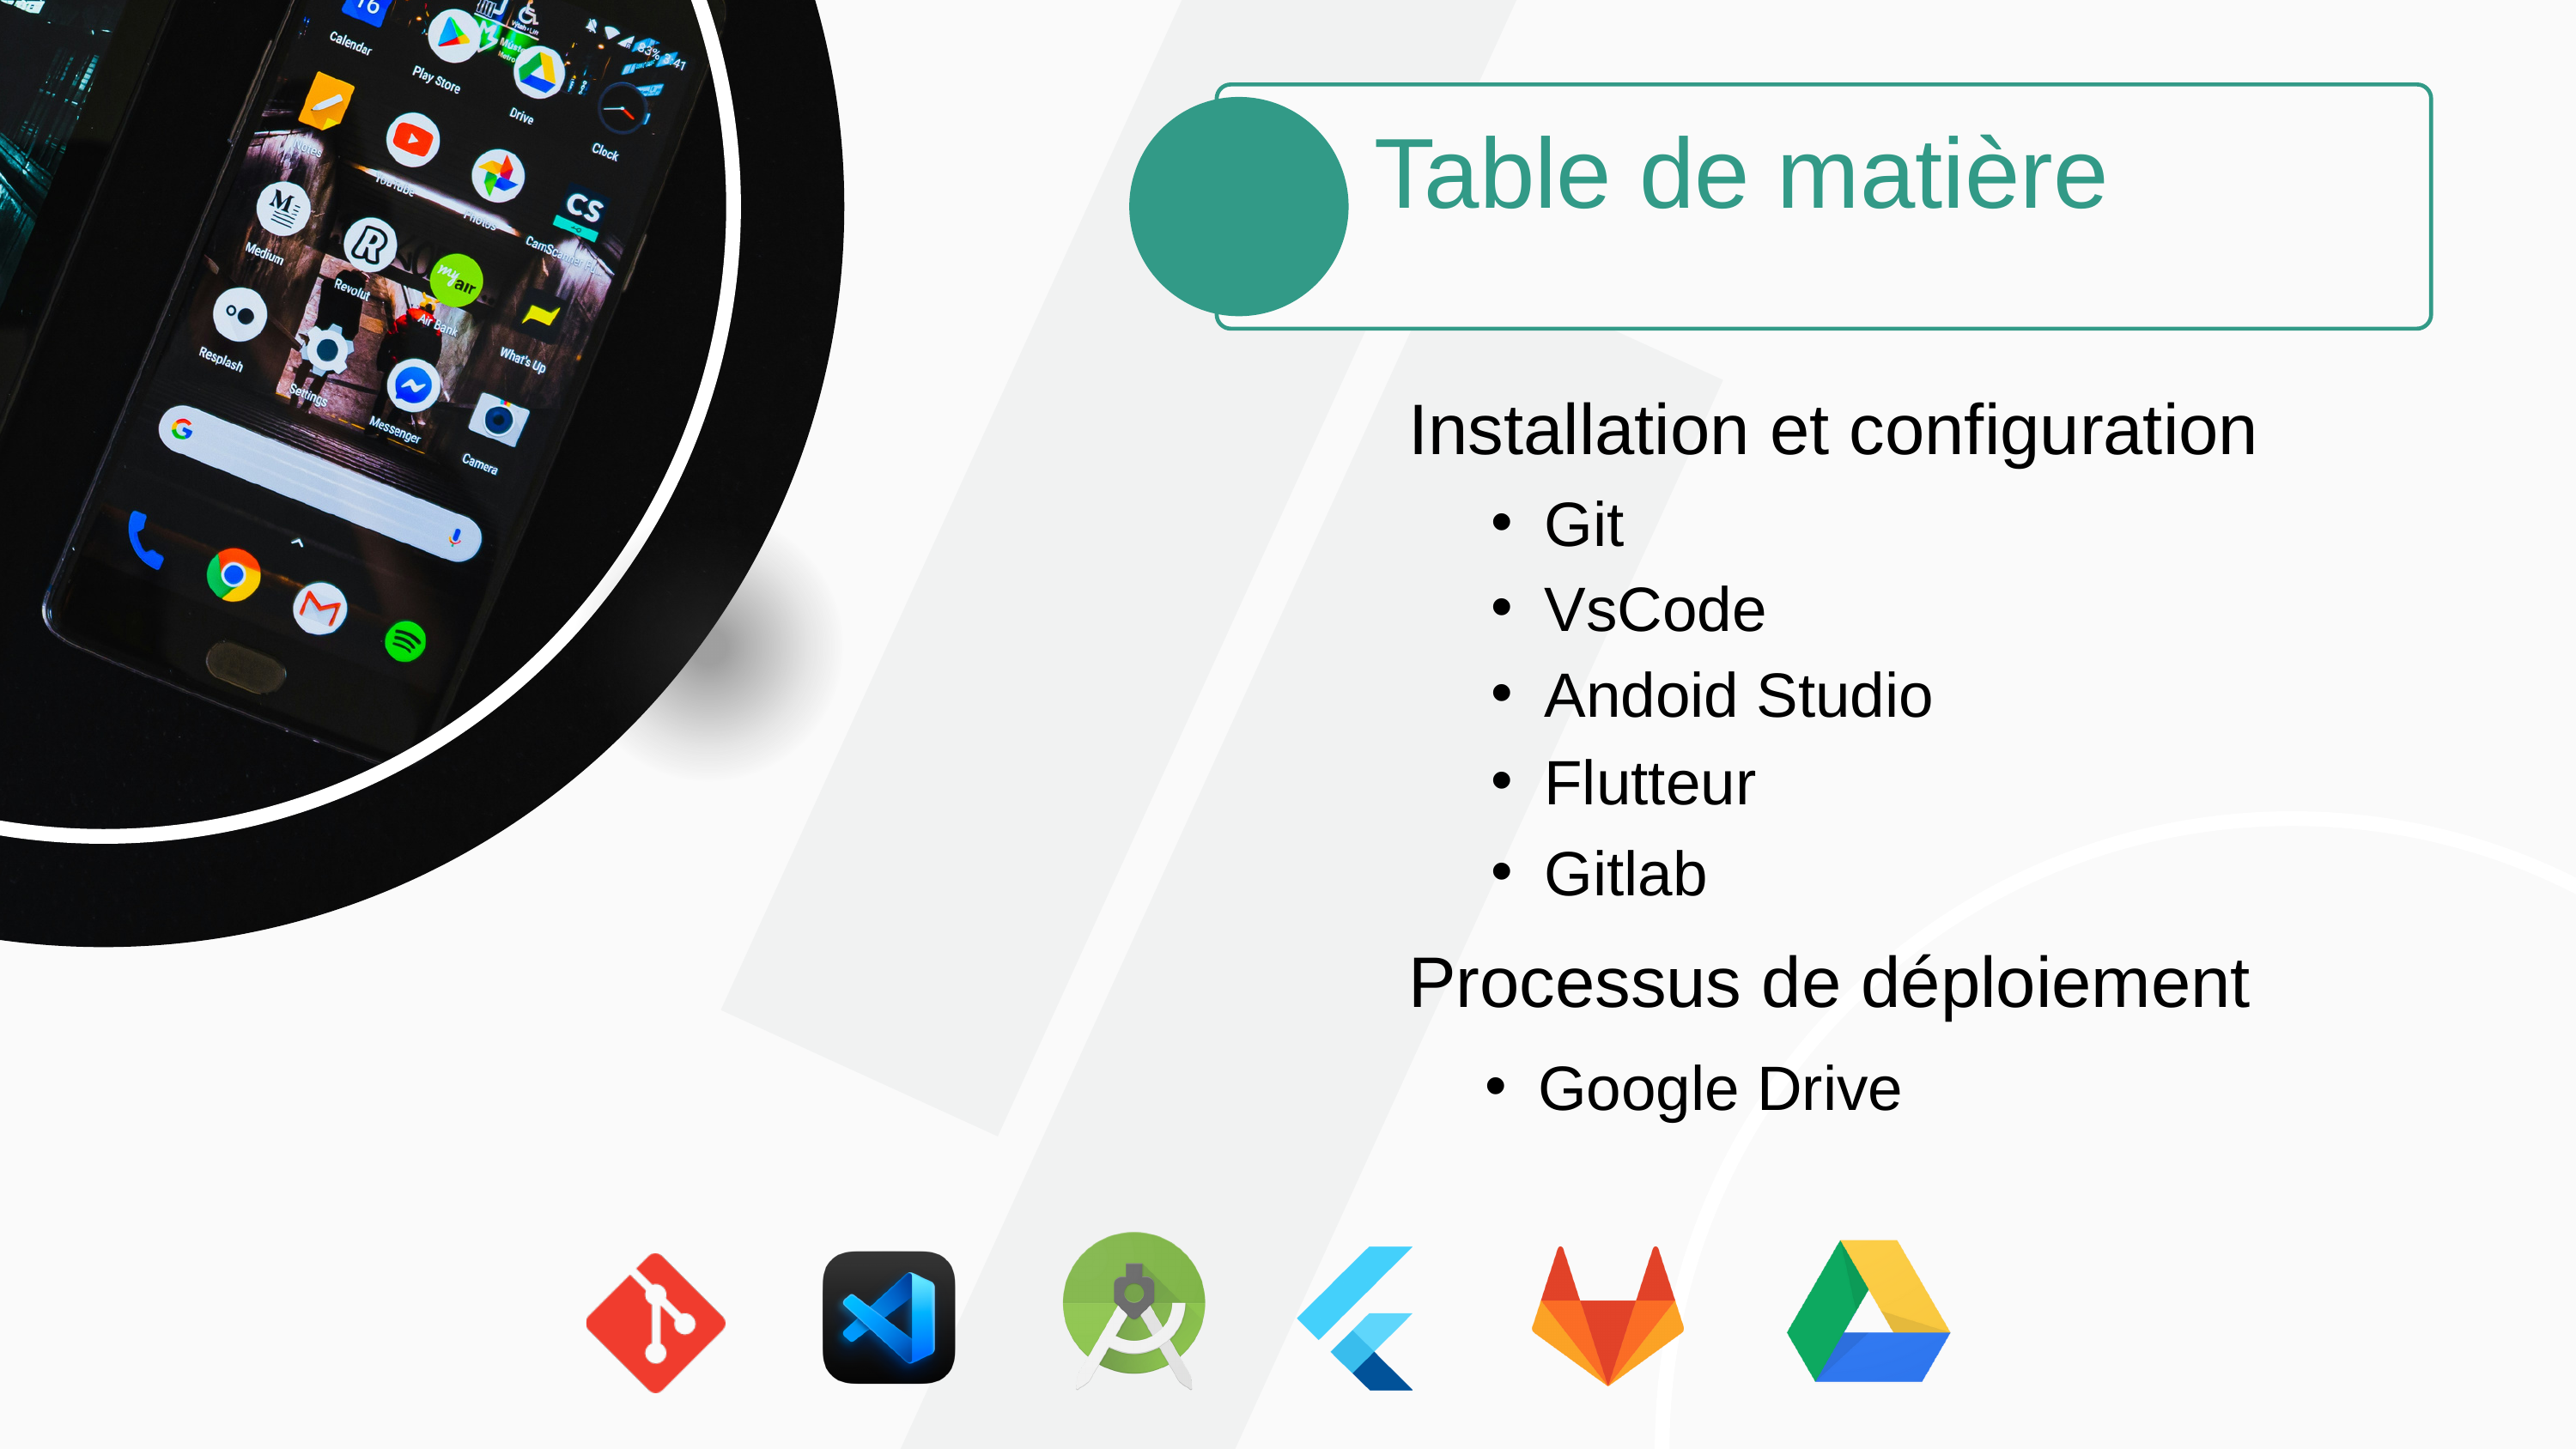

Table de matière

Installation et configuration
Git

VsCode
Andoid Studio
Flutteur

Gitlab
Processus de déploiement
Google Drive